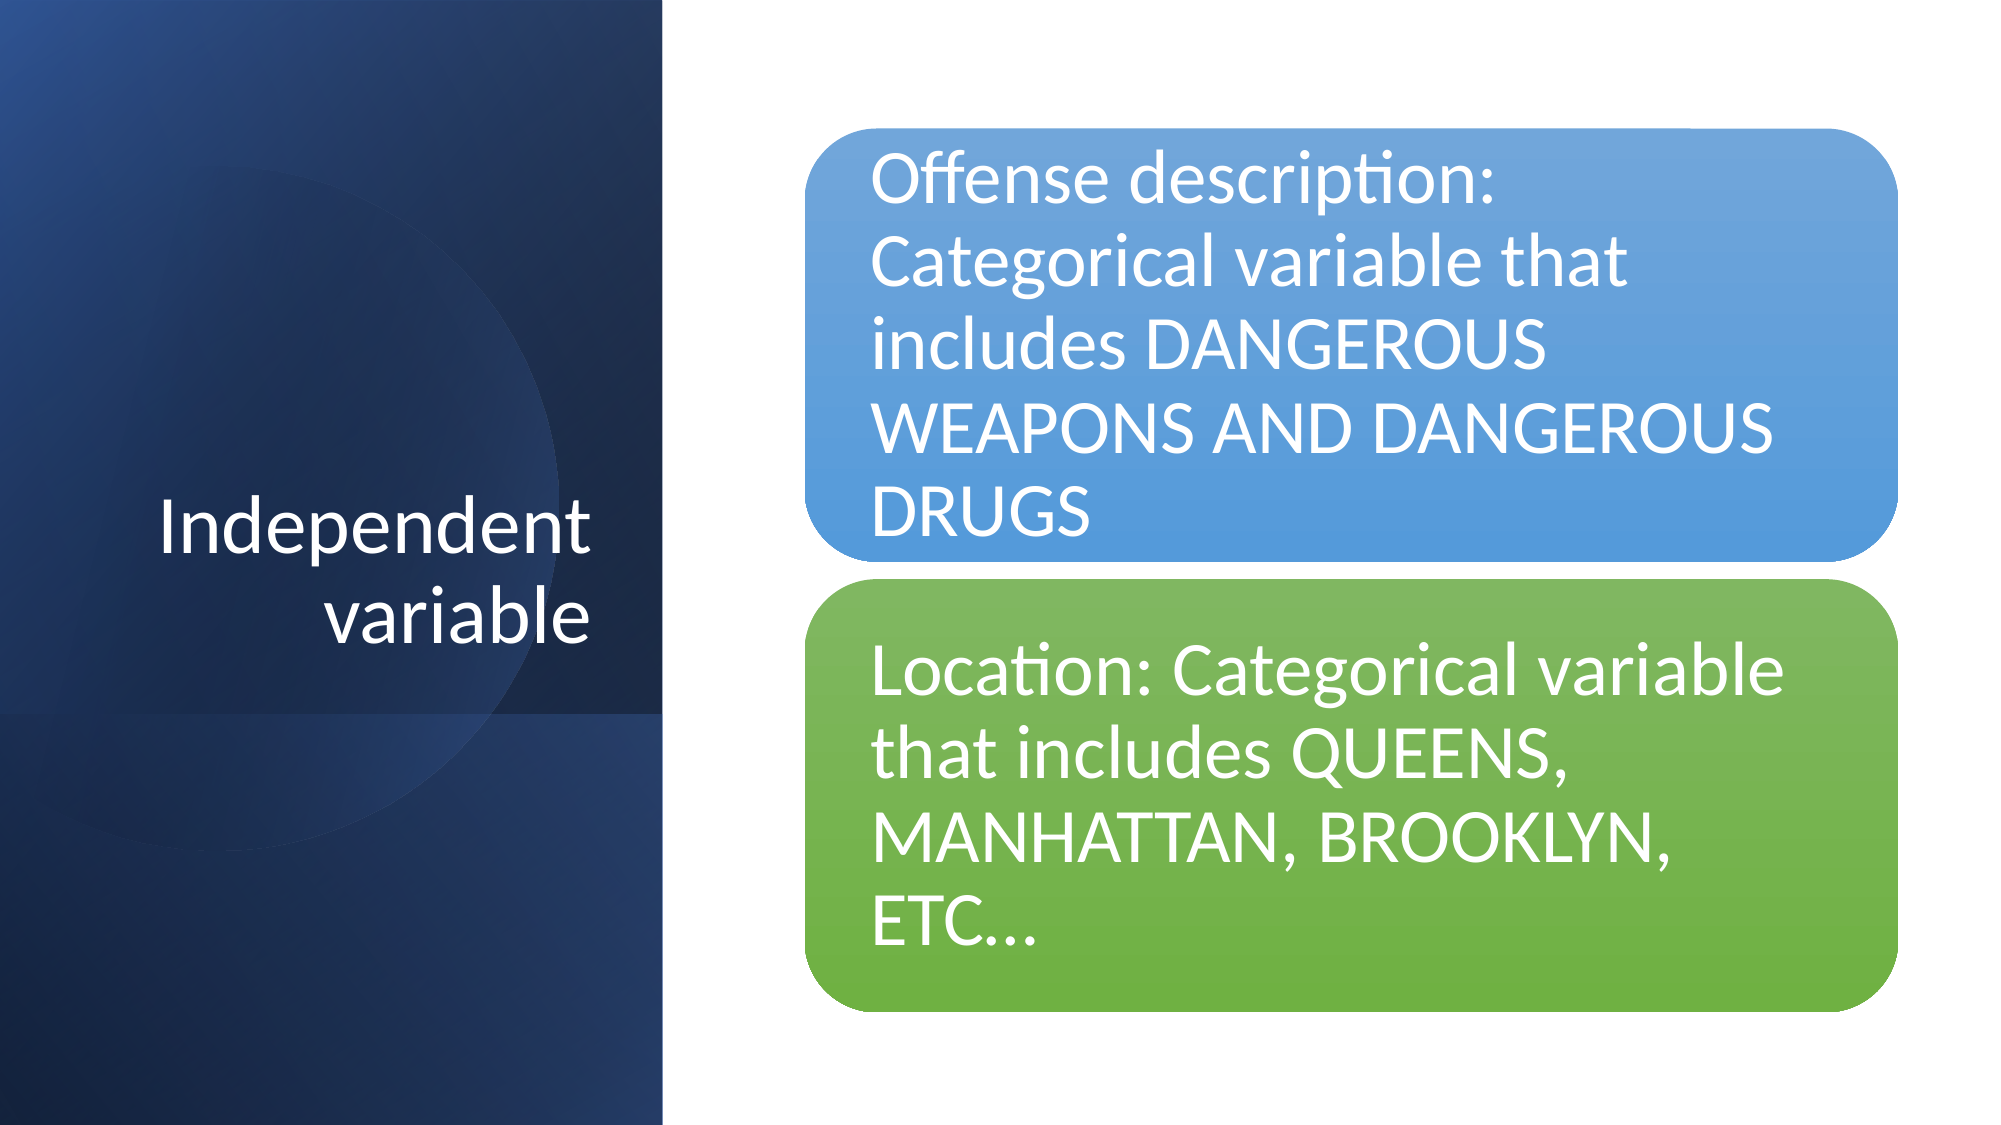

Offense description: Categorical variable that includes DANGEROUS WEAPONS AND DANGEROUS DRUGS
Location: Categorical variable that includes QUEENS, MANHATTAN, BROOKLYN, ETC…

# Independent variable